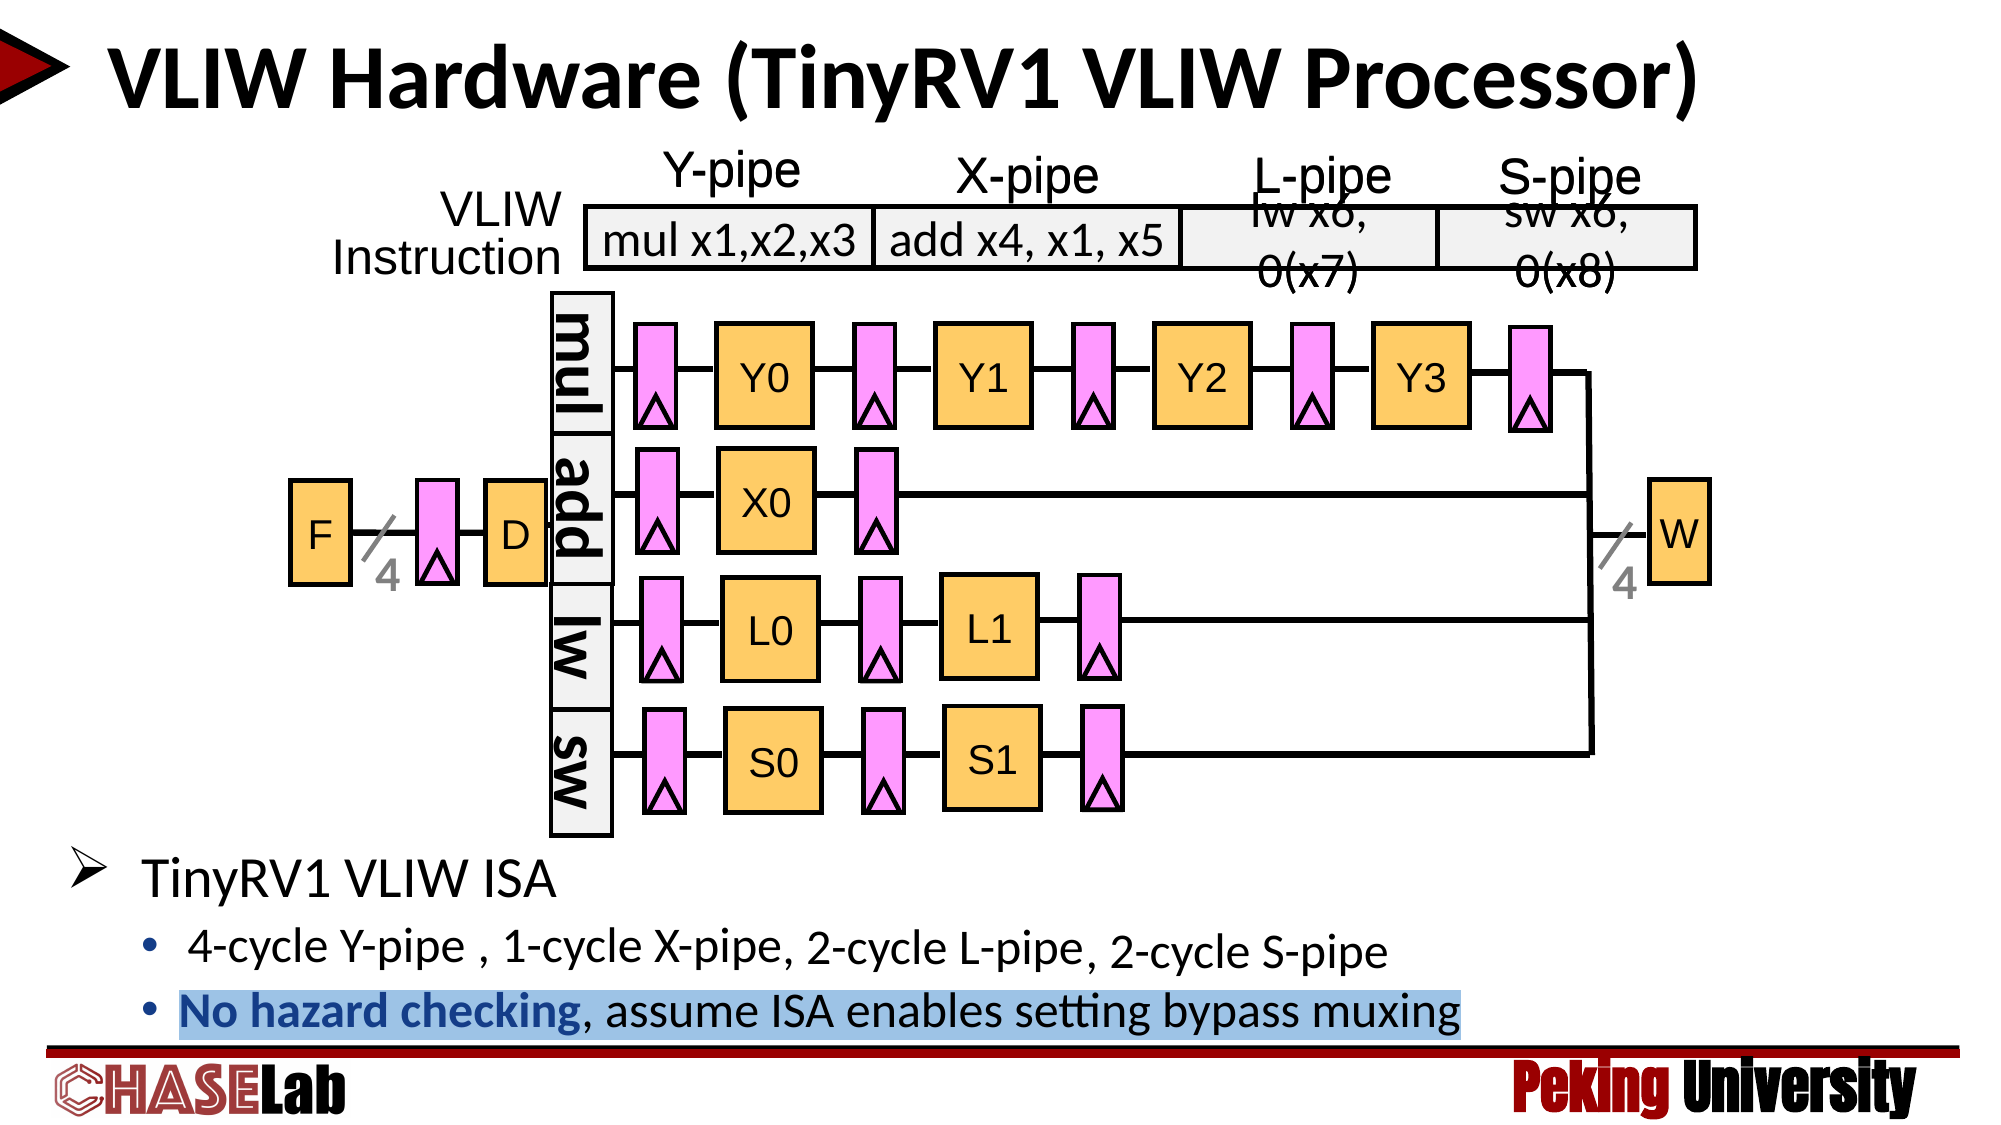

# VLIW Hardware (TinyRV1 VLIW Processor)
Y-pipe
X-pipe
L-pipe
S-pipe
mul x1,x2,x3
add x4, x1, x5
lw x6, 0(x7)
sw x6, 0(x8)
Y-pipe
L-pipe
X-pipe
S-pipe
VLIW
Instruction
lw x6, 0(x7)
sw x6, 0(x8)
mul x1,x2,x3
add x4, x1, x5
Y0
Y1
Y2
Y3

X0

W

F
D
4
4
4
mul
add
lw
sw
L1

L0

S1

S0

TinyRV1 VLIW ISA

No hazard checking, assume ISA enables setting bypass muxing
4-cycle Y-pipe
, 1-cycle X-pipe
, 2-cycle L-pipe
, 2-cycle S-pipe